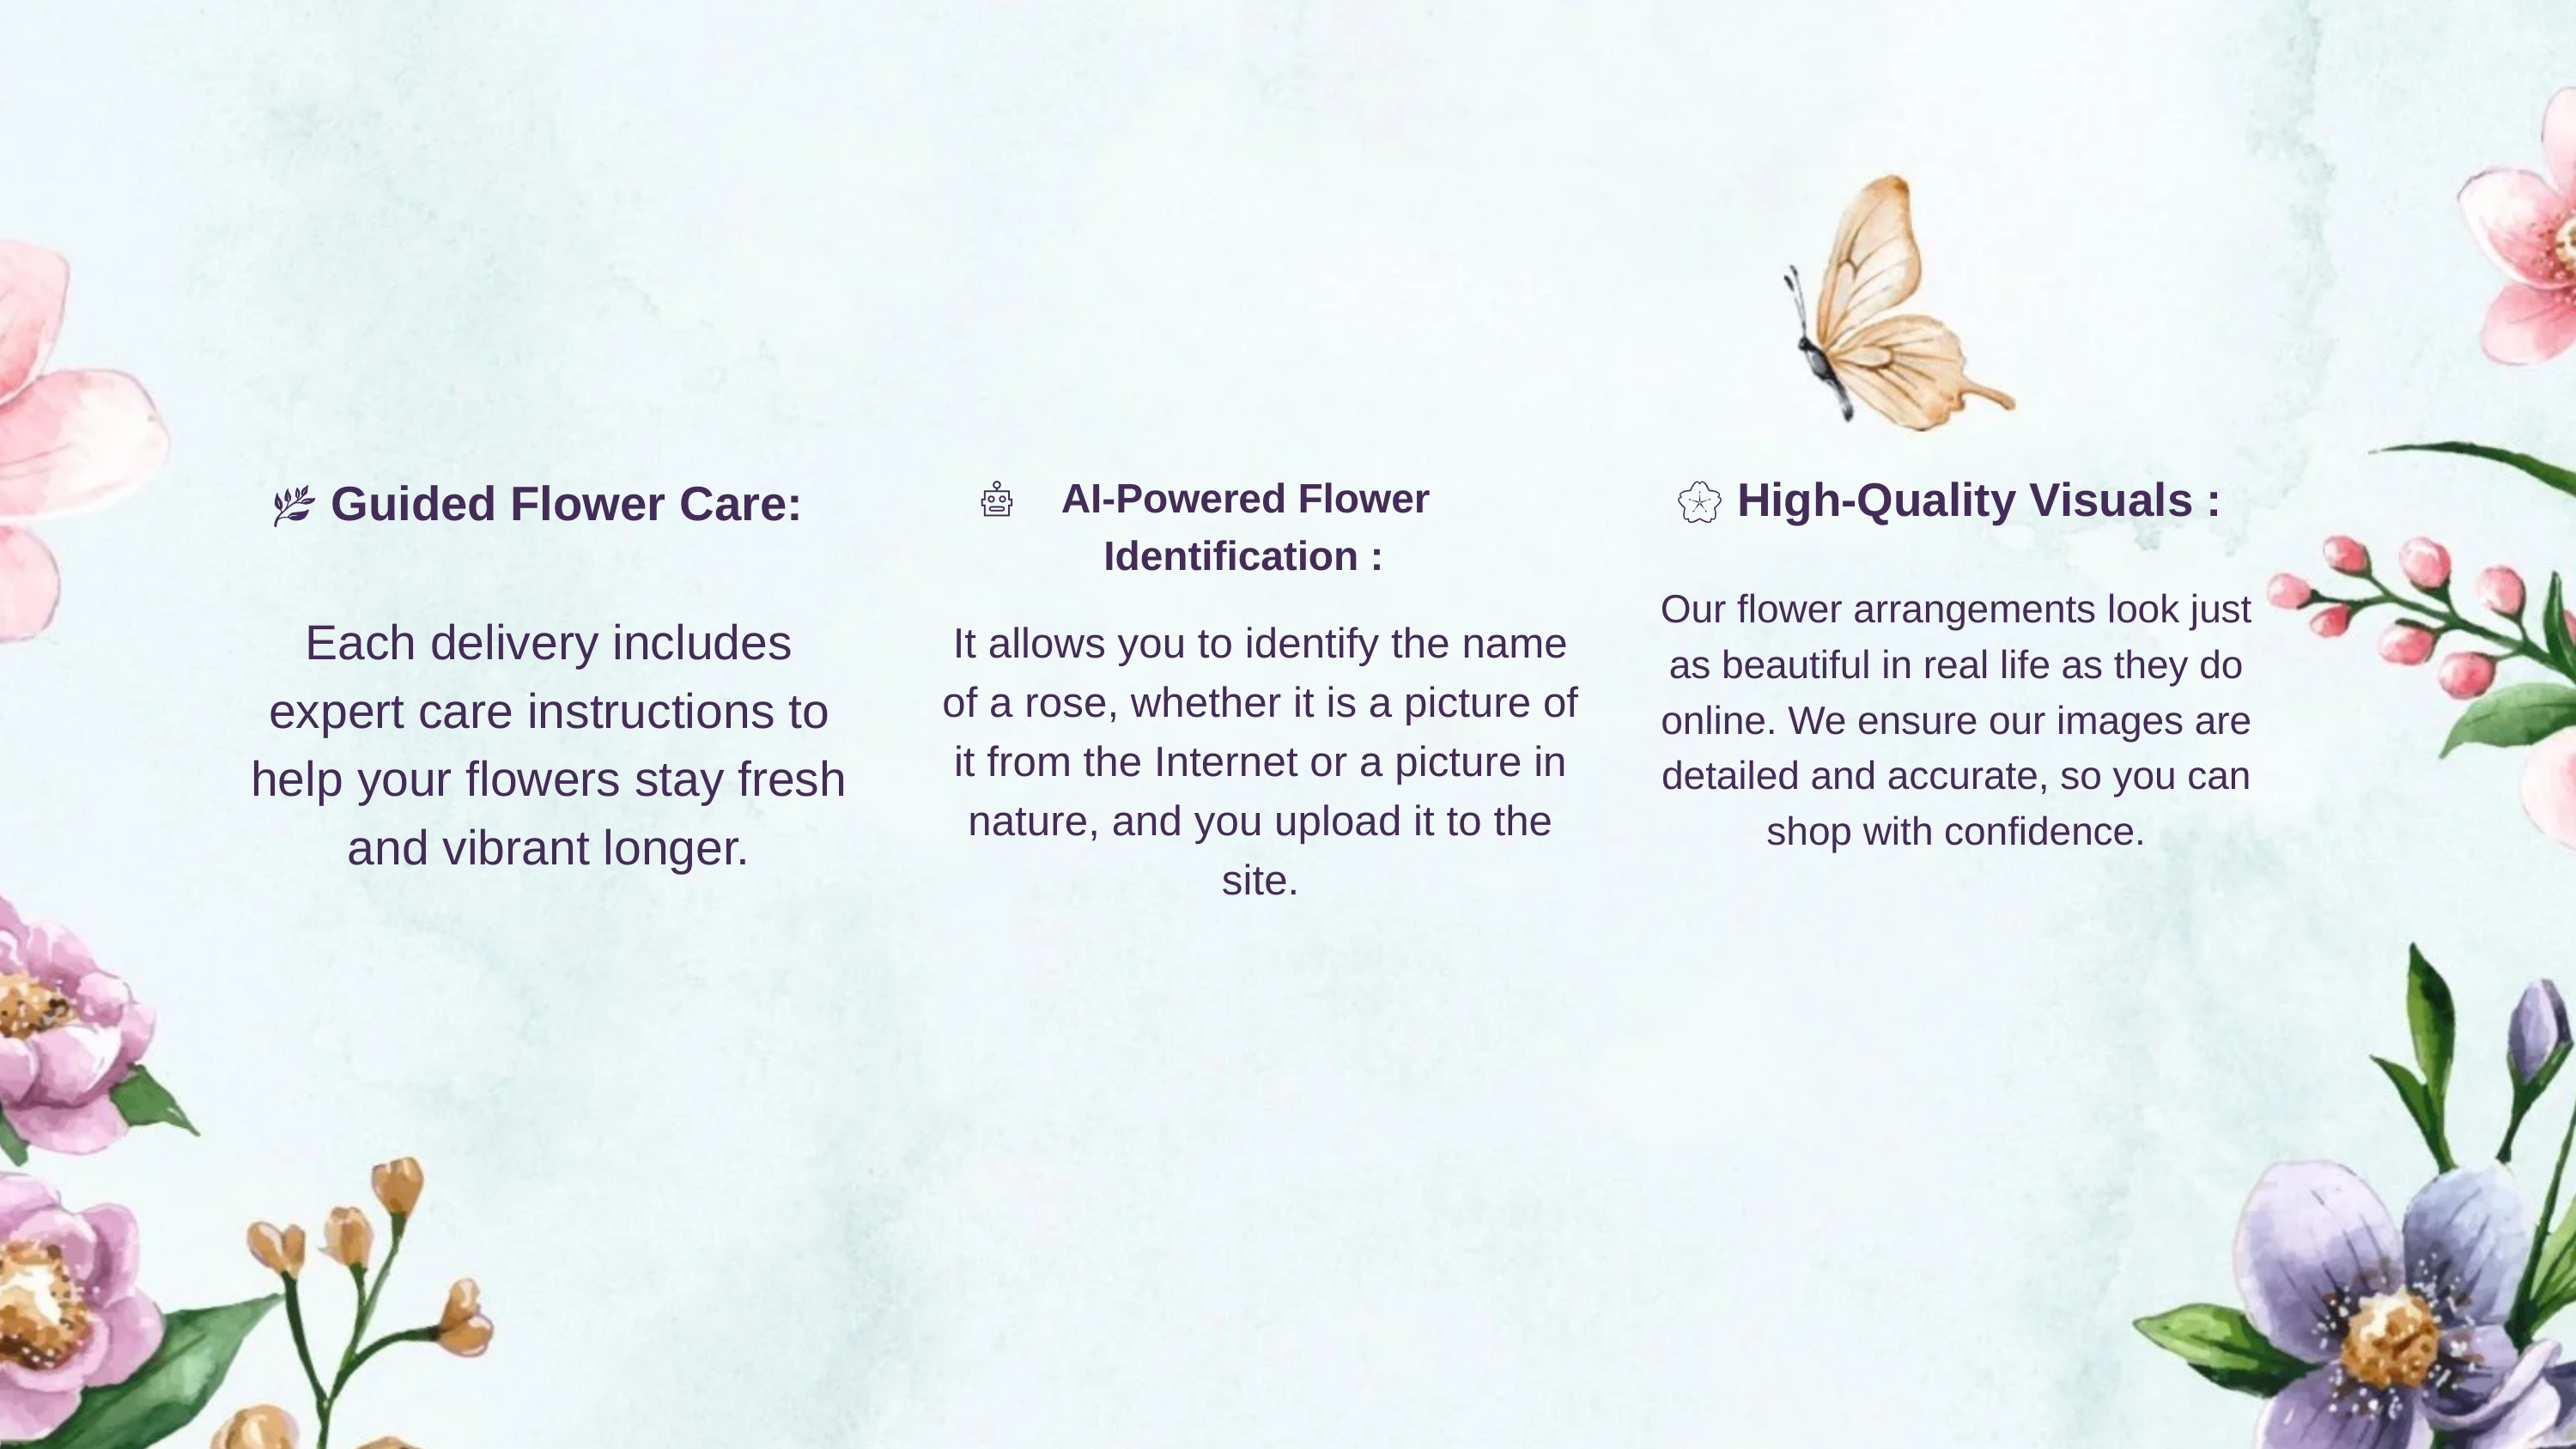

🌸 High-Quality Visuals :

🌿 Guided Flower Care:

🤖    AI-Powered Flower        Identification :

Our flower arrangements look just as beautiful in real life as they do online. We ensure our images are detailed and accurate, so you can shop with confidence.

Each delivery includes expert care instructions to help your flowers stay fresh and vibrant longer.

It allows you to identify the name of a rose, whether it is a picture of it from the Internet or a picture in nature, and you upload it to the site.